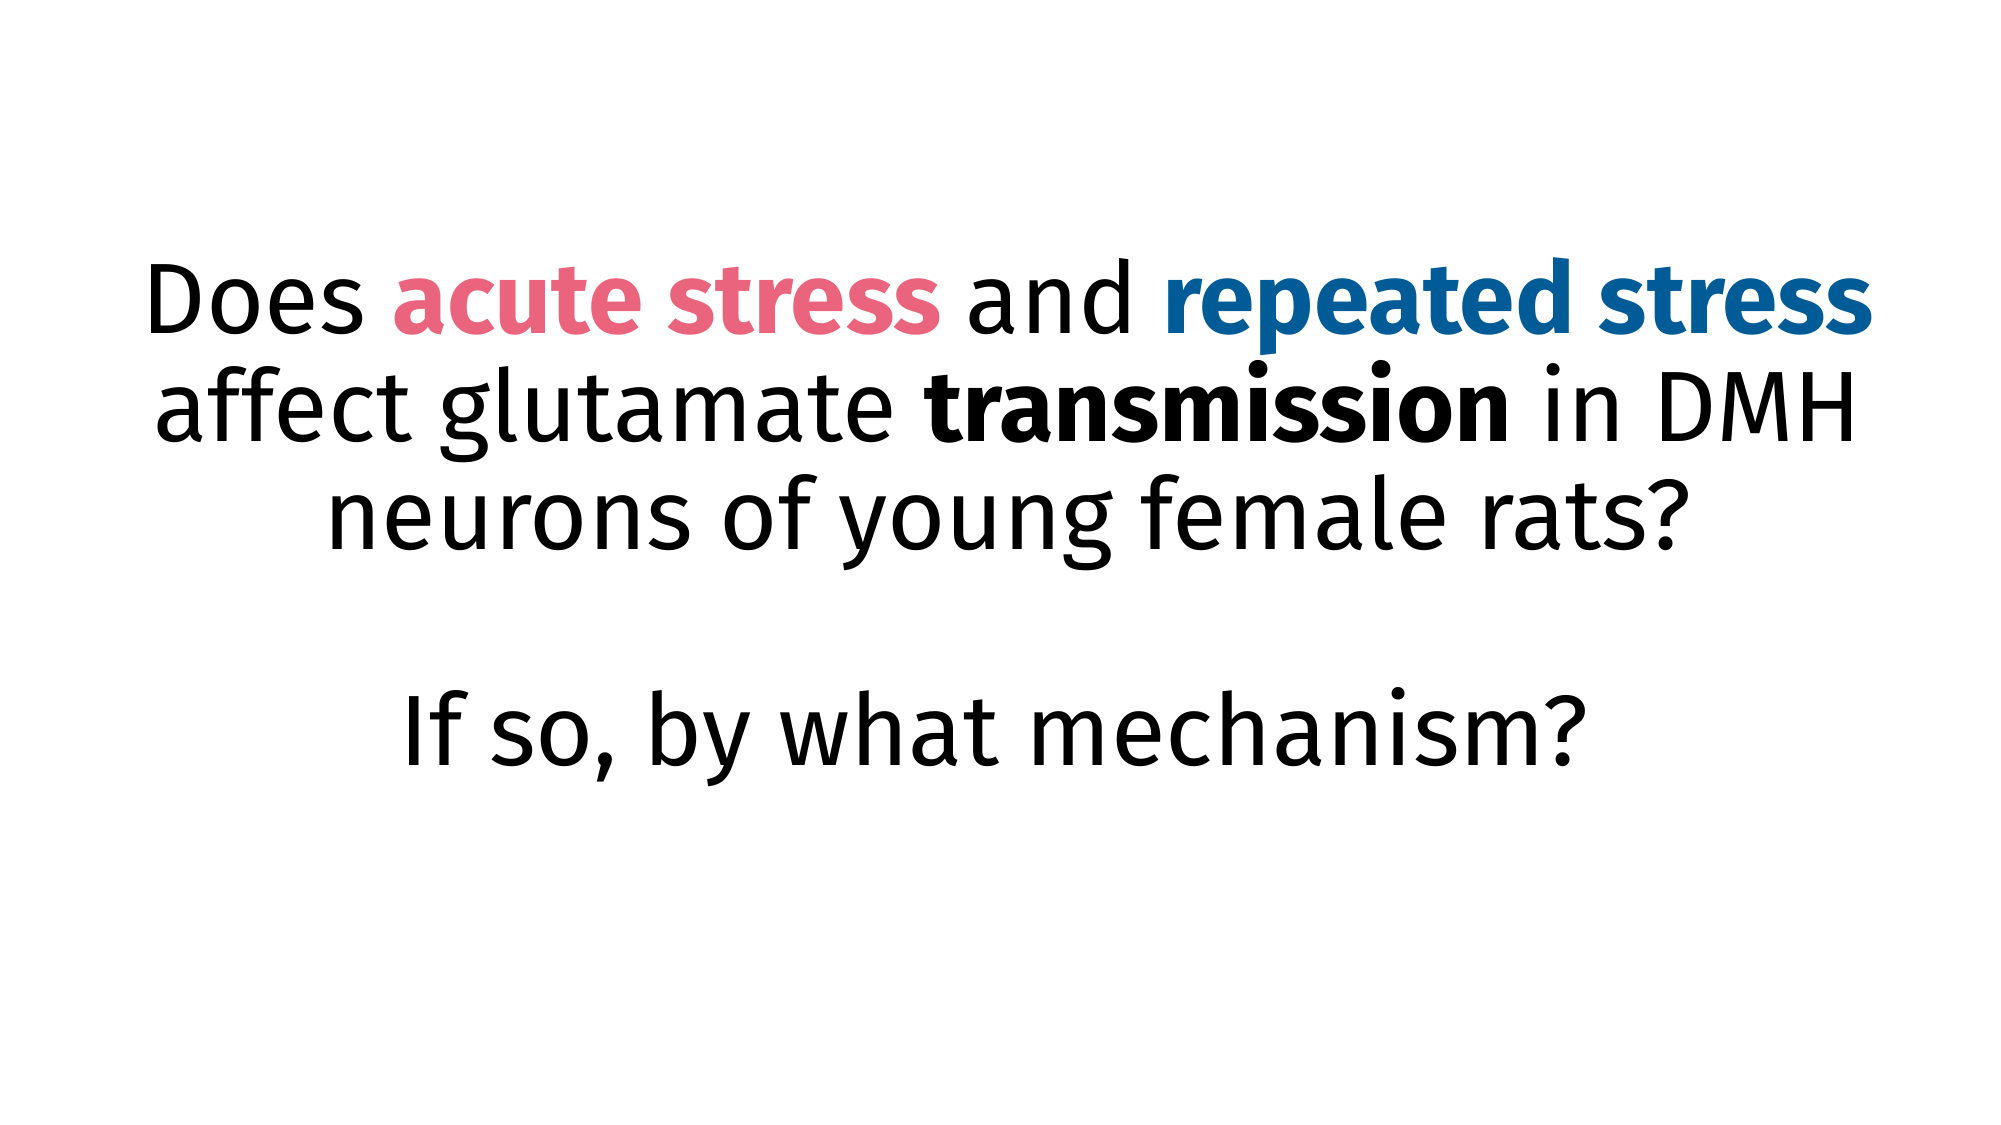

# Does acute stress and repeated stress affect glutamate transmission in DMH neurons of young female rats? If so, by what mechanism?